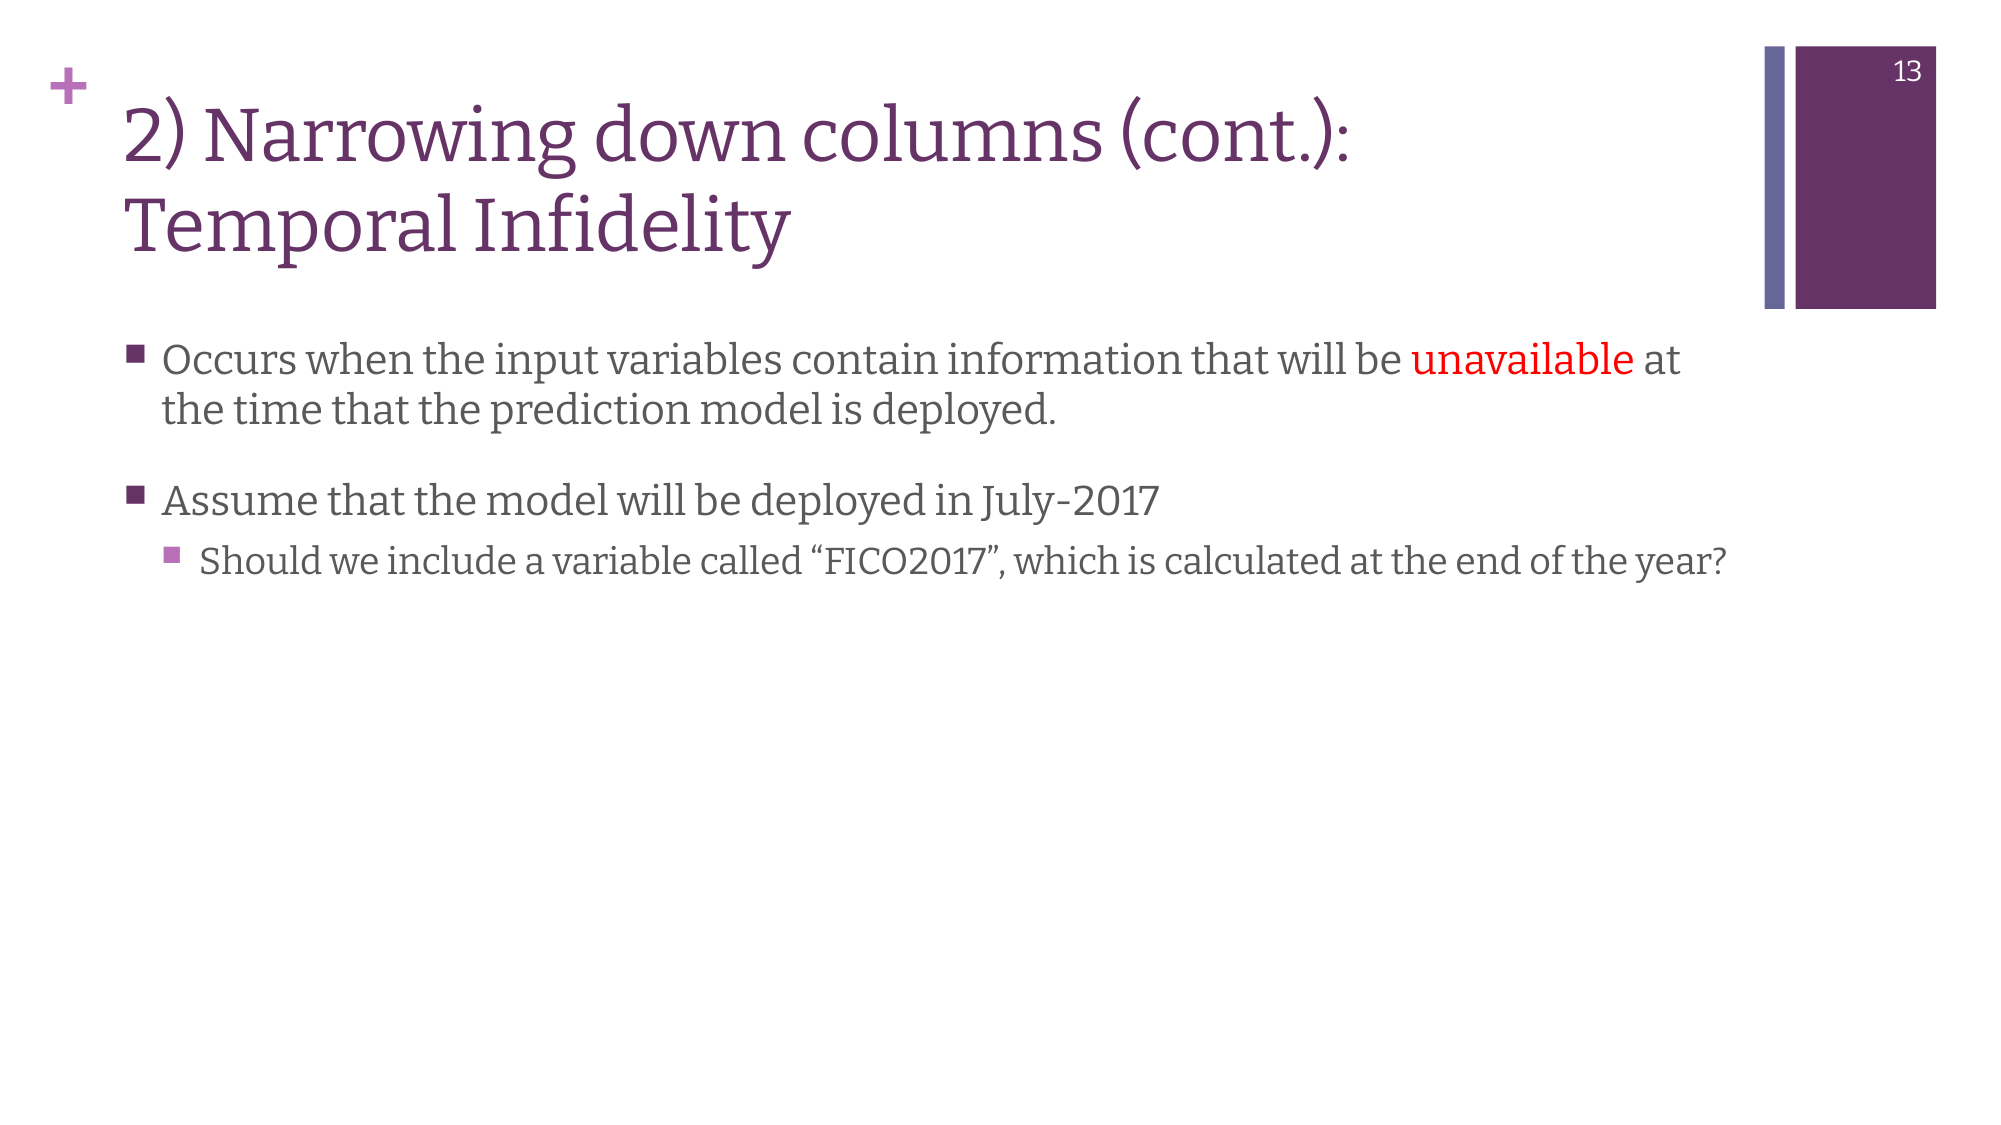

13
# 2) Narrowing down columns (cont.): Temporal Infidelity
Occurs when the input variables contain information that will be unavailable at the time that the prediction model is deployed.
Assume that the model will be deployed in July-2017
Should we include a variable called “FICO2017”, which is calculated at the end of the year?